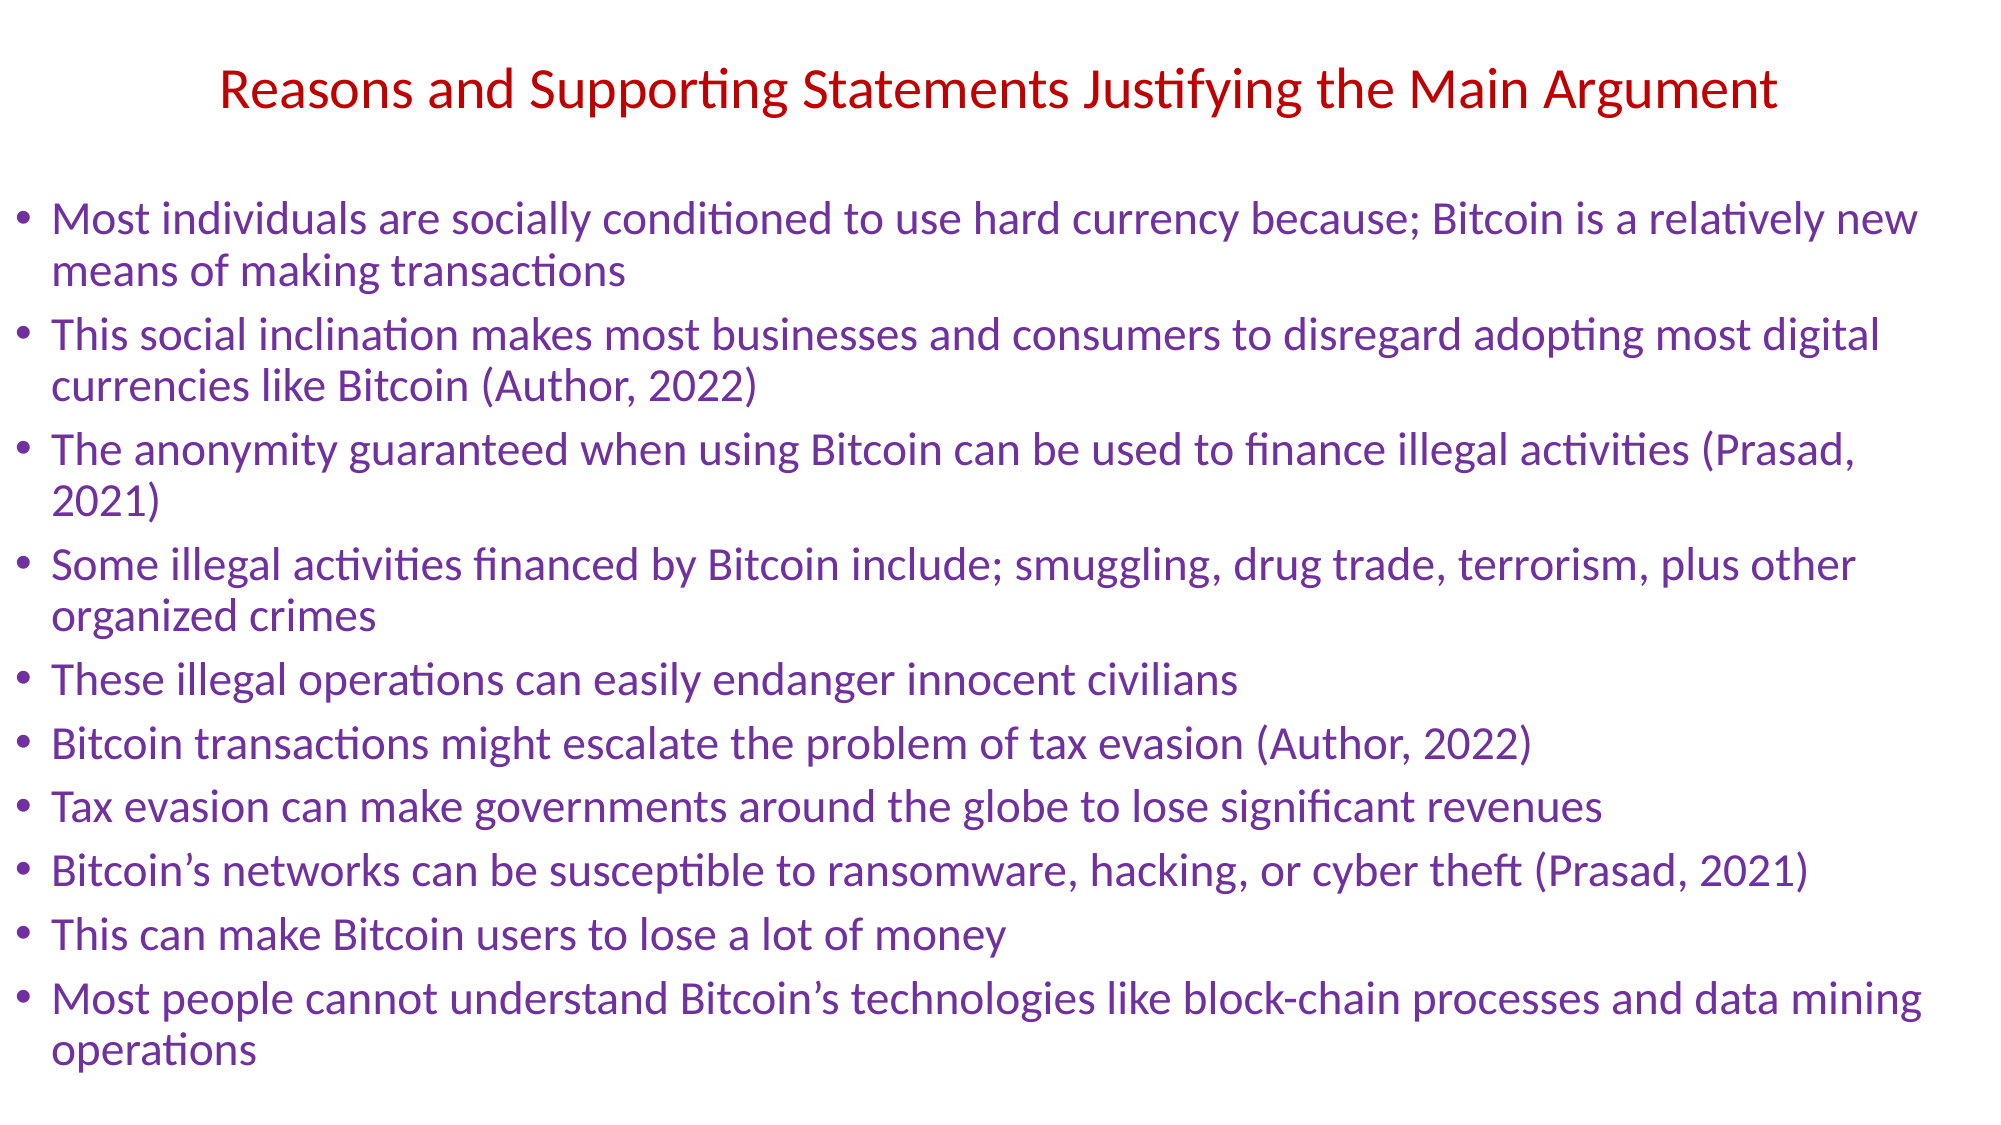

# Reasons and Supporting Statements Justifying the Main Argument
Most individuals are socially conditioned to use hard currency because; Bitcoin is a relatively new means of making transactions
This social inclination makes most businesses and consumers to disregard adopting most digital currencies like Bitcoin (Author, 2022)
The anonymity guaranteed when using Bitcoin can be used to finance illegal activities (Prasad, 2021)
Some illegal activities financed by Bitcoin include; smuggling, drug trade, terrorism, plus other organized crimes
These illegal operations can easily endanger innocent civilians
Bitcoin transactions might escalate the problem of tax evasion (Author, 2022)
Tax evasion can make governments around the globe to lose significant revenues
Bitcoin’s networks can be susceptible to ransomware, hacking, or cyber theft (Prasad, 2021)
This can make Bitcoin users to lose a lot of money
Most people cannot understand Bitcoin’s technologies like block-chain processes and data mining operations